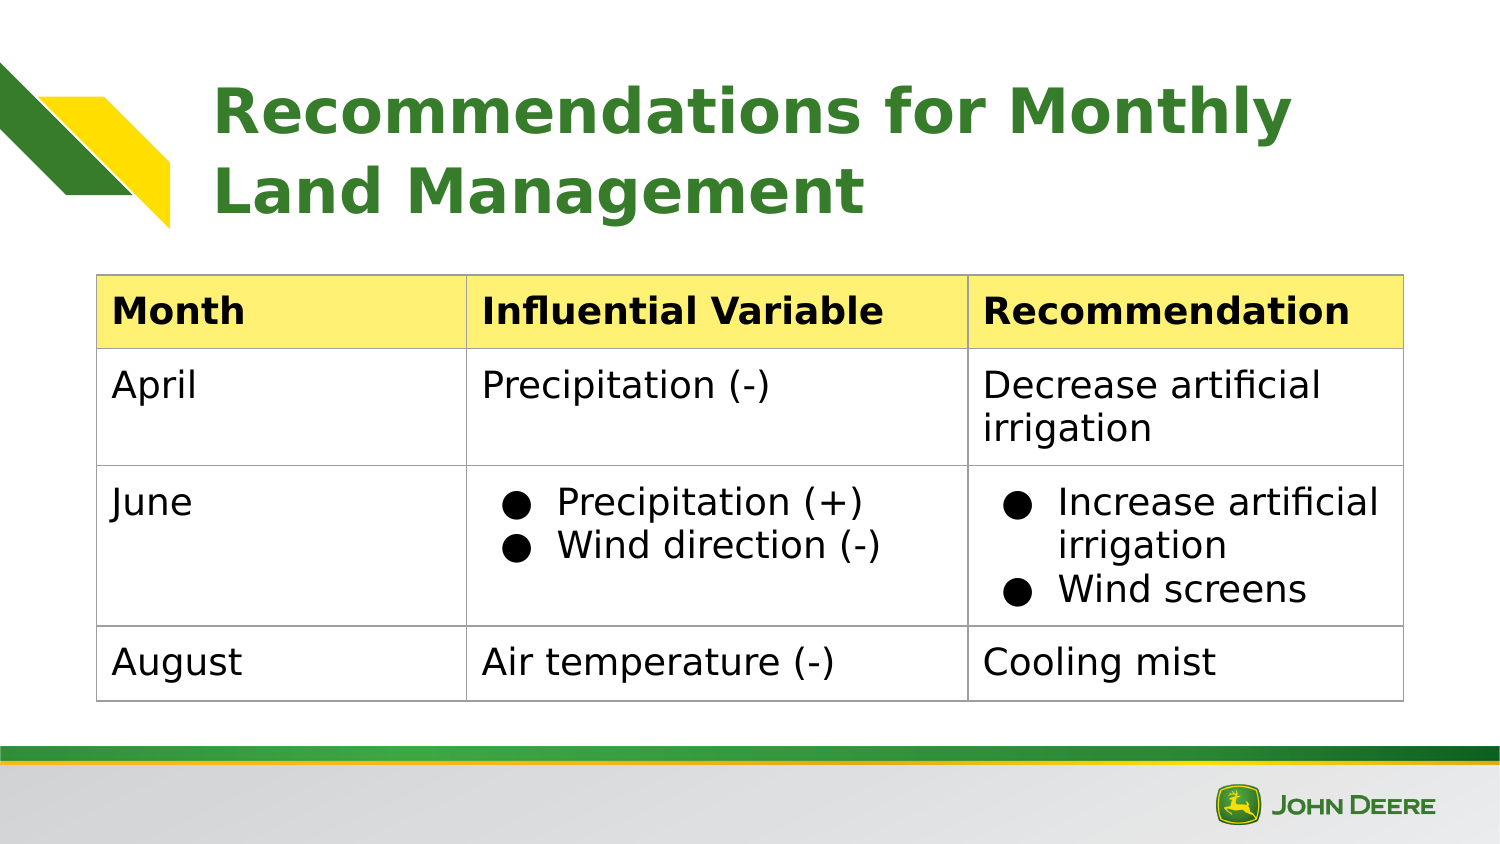

# Recommendations for Monthly Land Management
| Month | Influential Variable | Recommendation |
| --- | --- | --- |
| April | Precipitation (-) | Decrease artificial irrigation |
| June | Precipitation (+) Wind direction (-) | Increase artificial irrigation Wind screens |
| August | Air temperature (-) | Cooling mist |